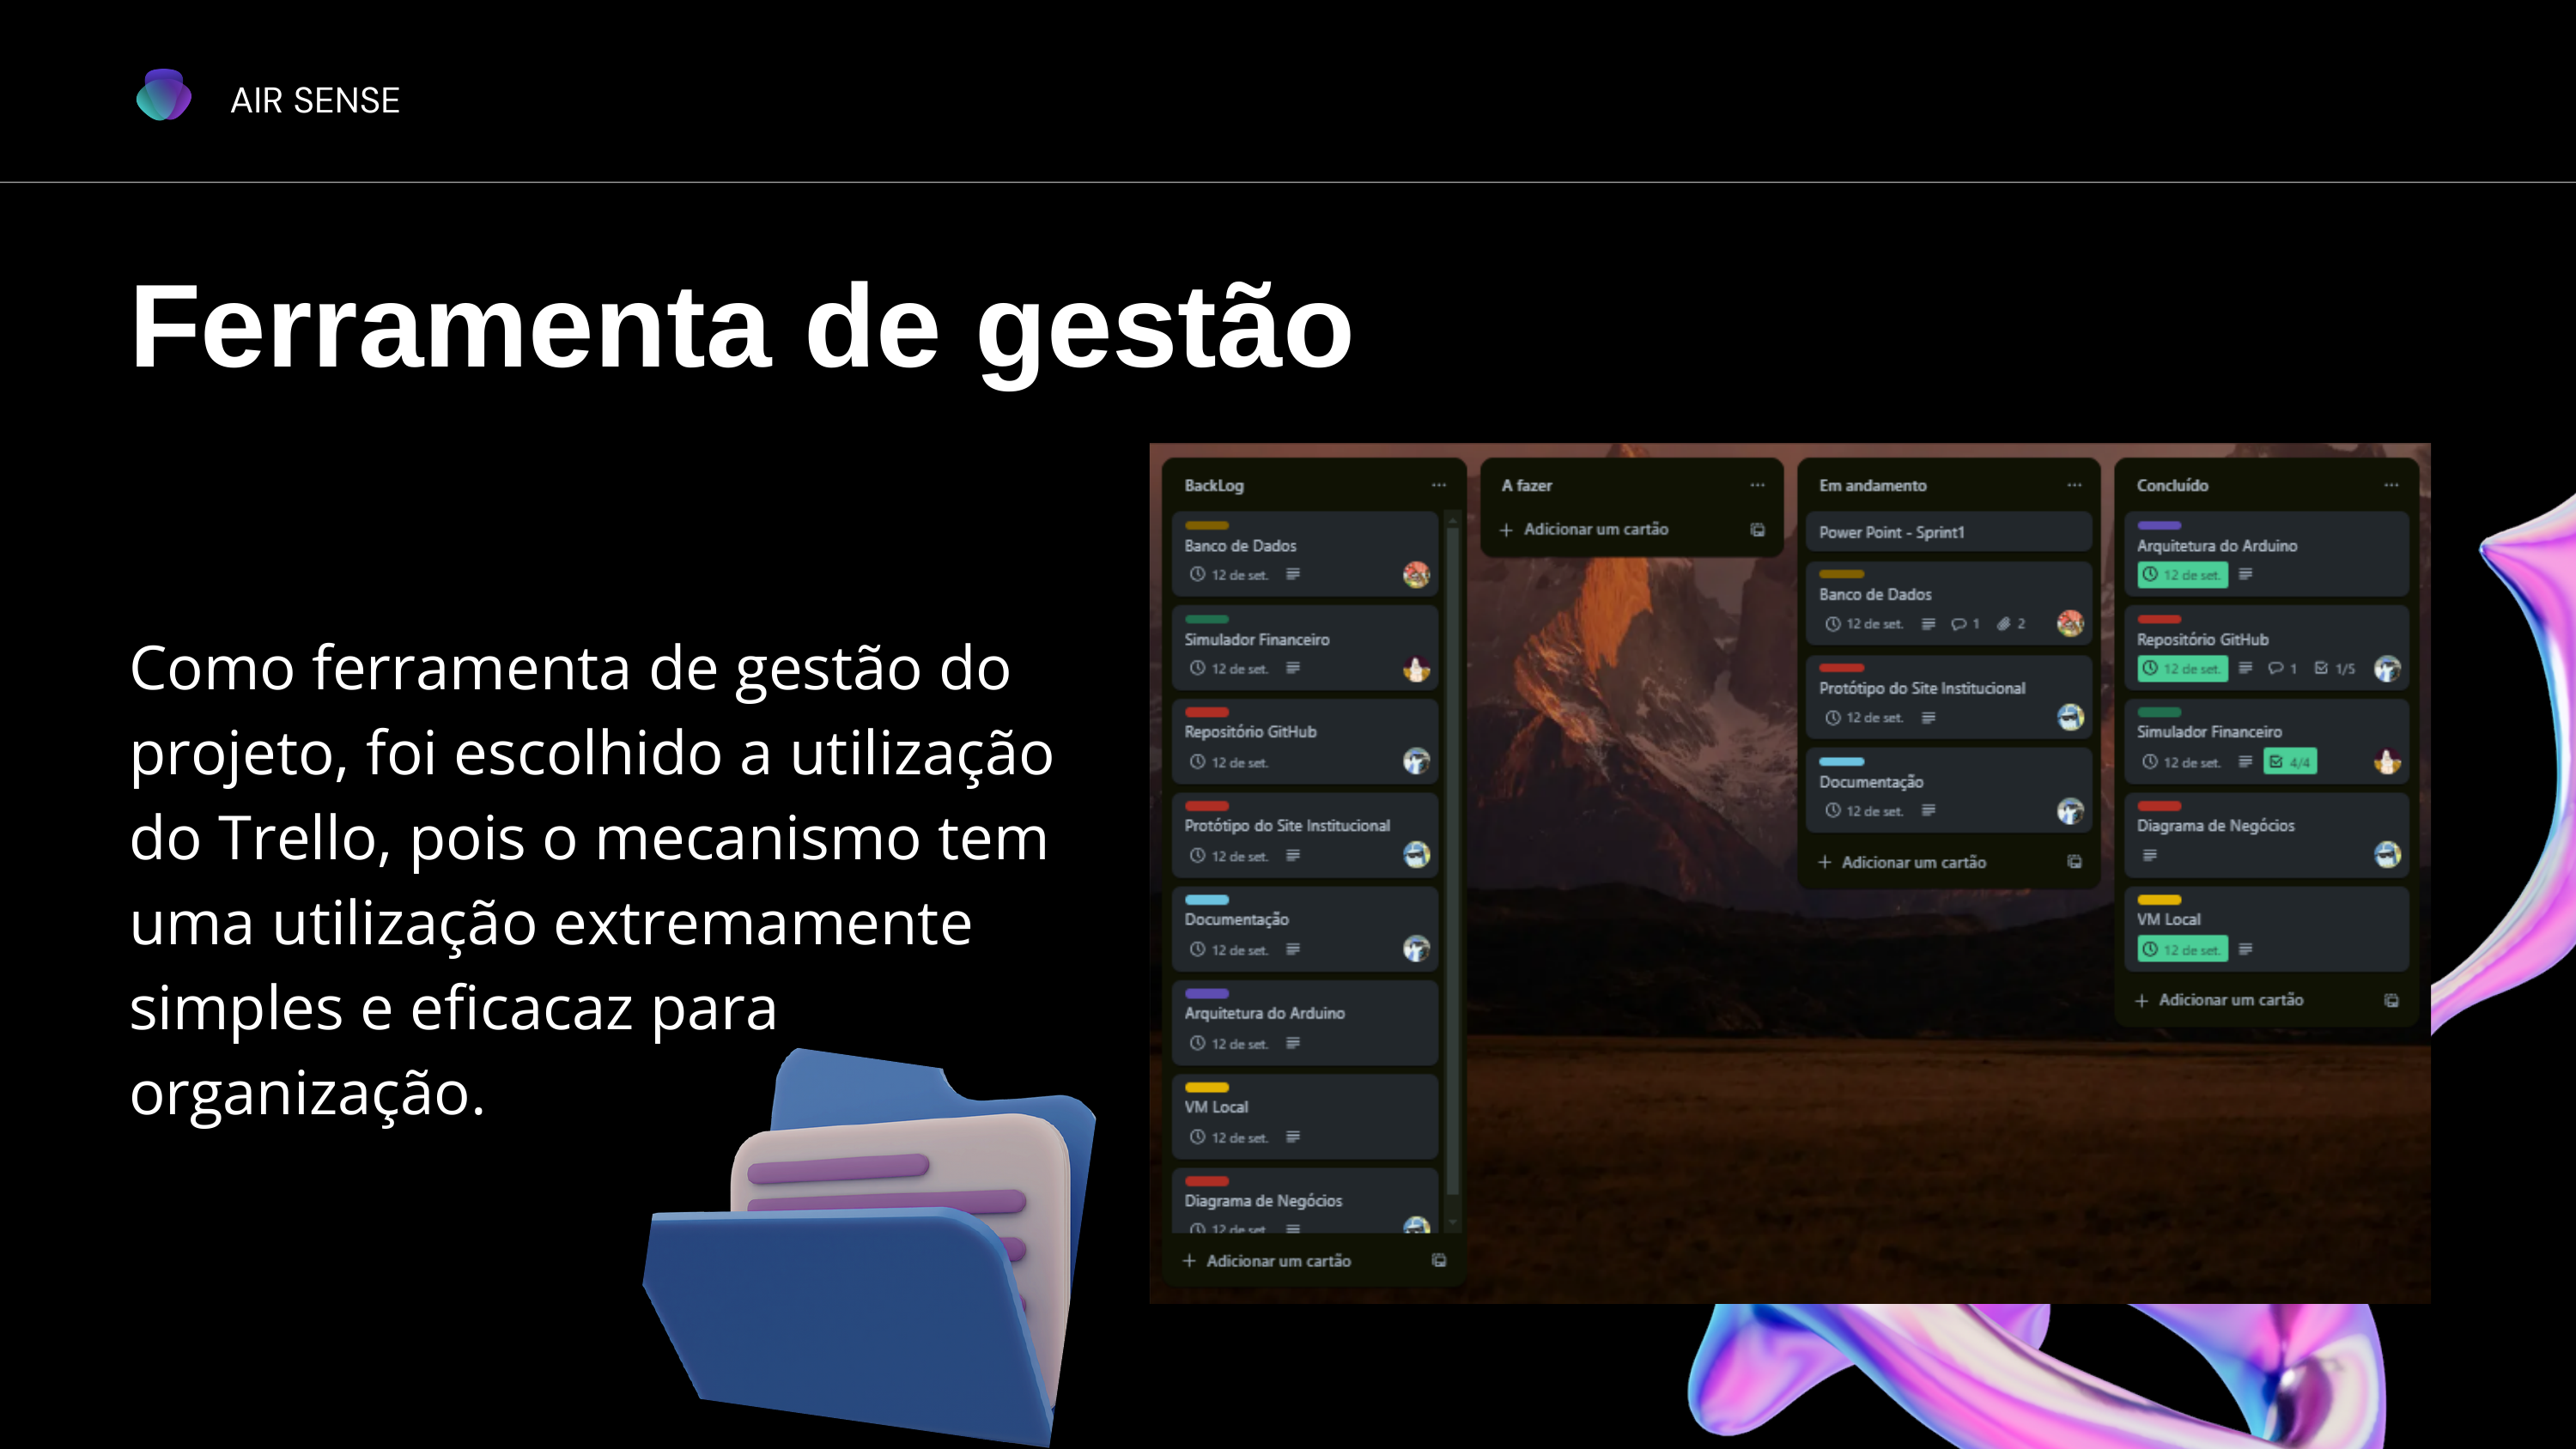

AIR SENSE

Ferramenta de gestão

Como ferramenta de gestão do projeto, foi escolhido a utilização do Trello, pois o mecanismo tem uma utilização extremamente simples e eficacaz para organização.